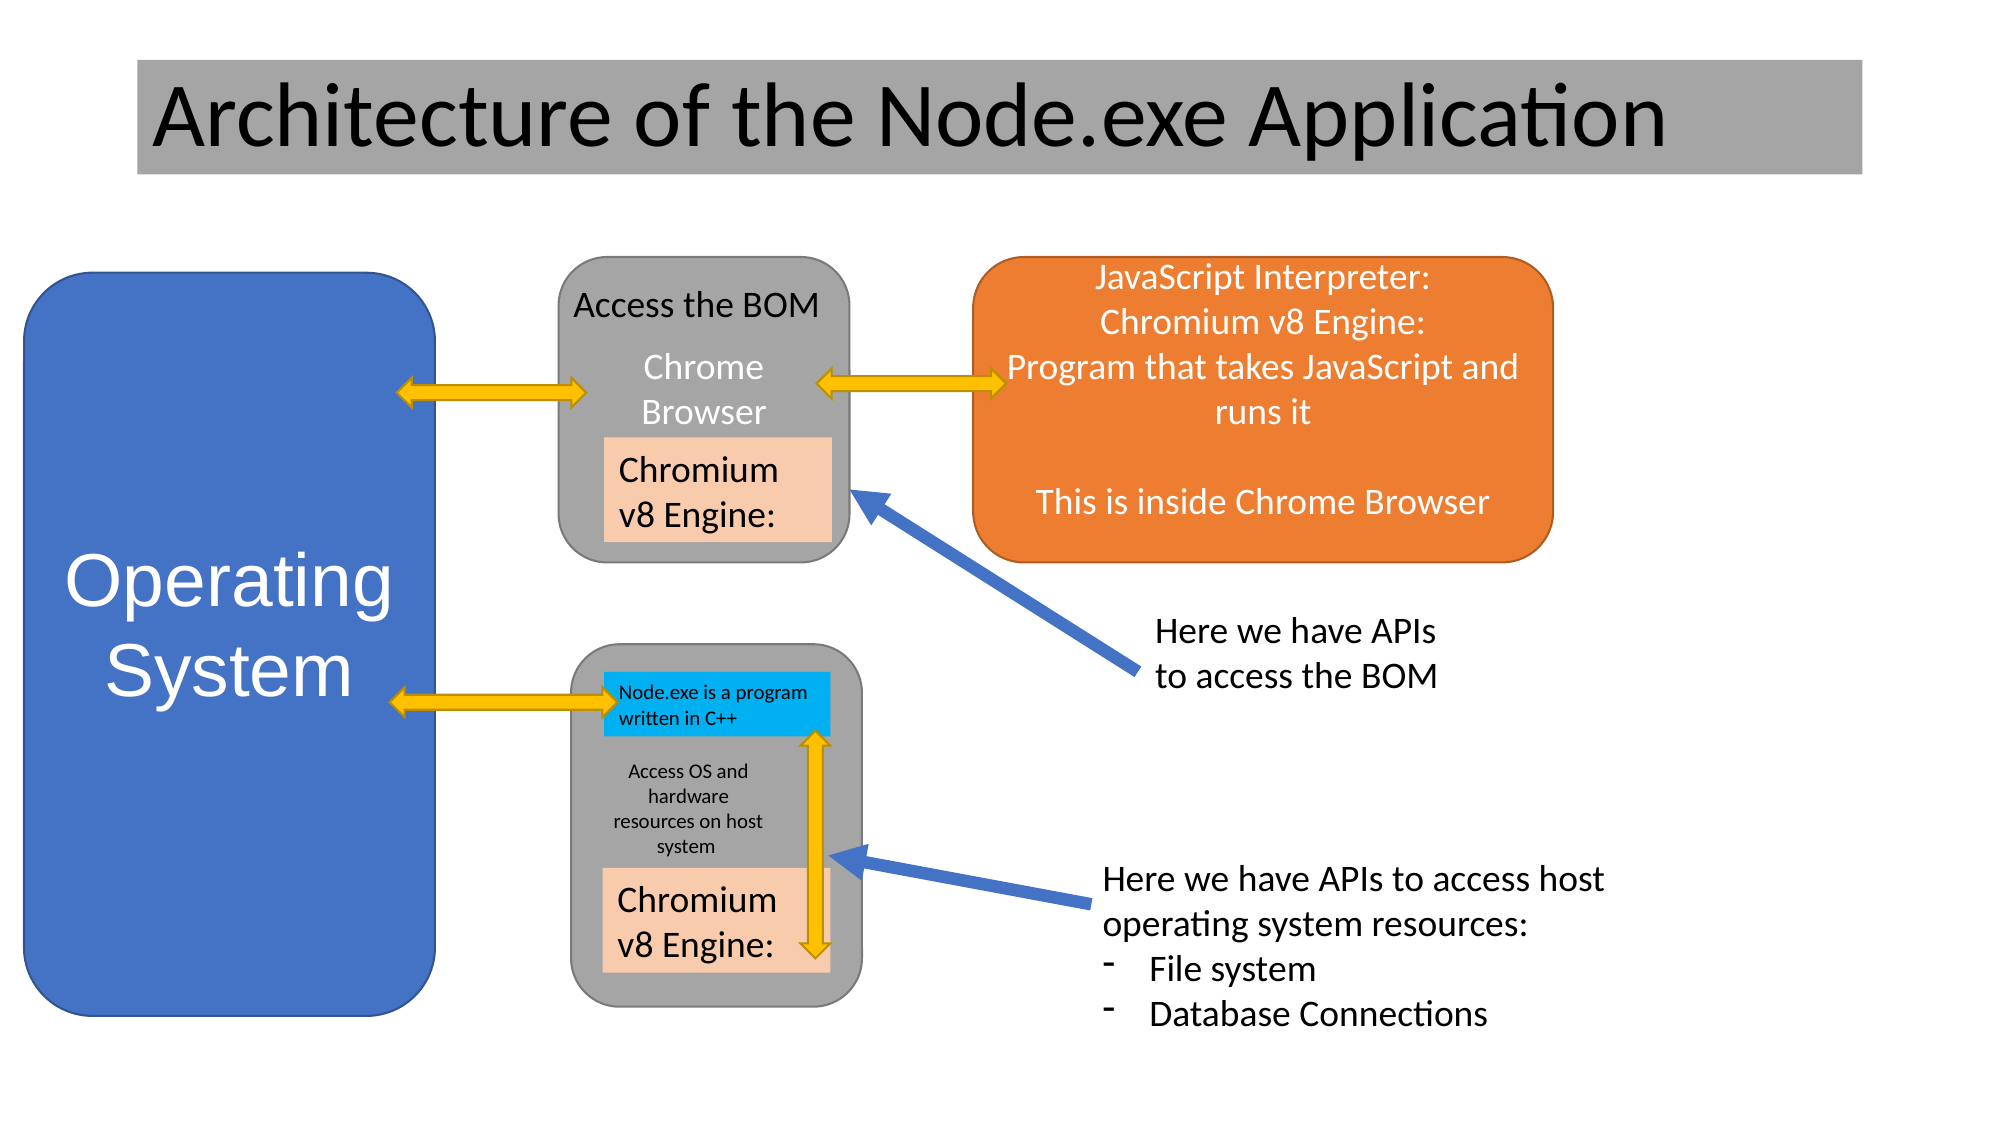

# Architecture of the Node.exe Application
Chrome Browser

JavaScript Interpreter:
Chromium v8 Engine:
Program that takes JavaScript and runs it

This is inside Chrome Browser

Operating System

Access the BOM

Chromium v8 Engine:
Here we have APIs to access the BOM

Node.exe is a program written in C++

Access OS and hardware resources on host system

Here we have APIs to access host operating system resources:
File system
Database Connections
Chromium v8 Engine: